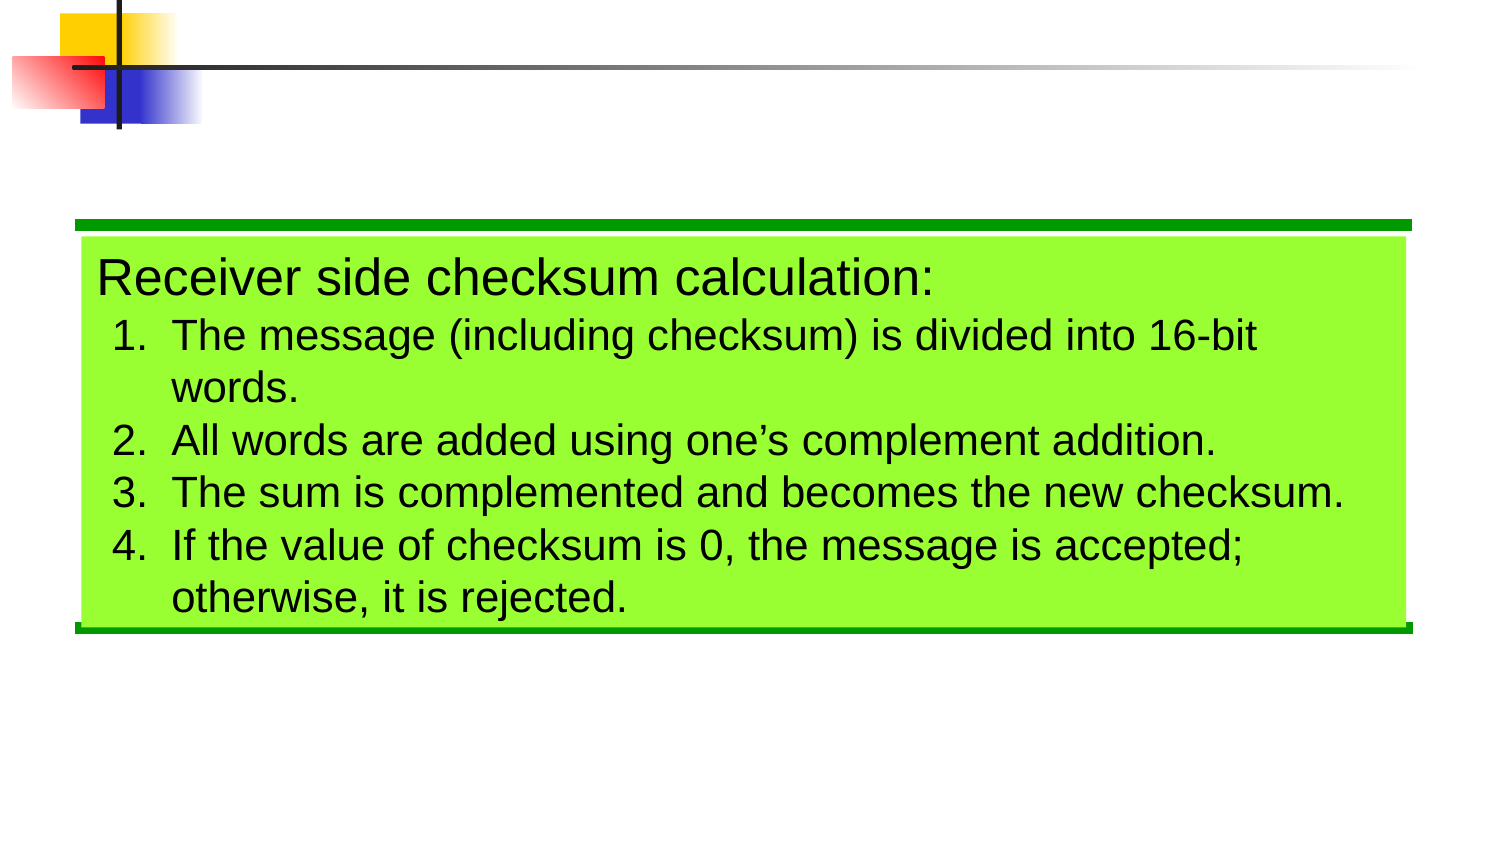

Receiver side checksum calculation:
The message (including checksum) is divided into 16-bit words.
All words are added using one’s complement addition.
The sum is complemented and becomes the new checksum.
If the value of checksum is 0, the message is accepted; otherwise, it is rejected.